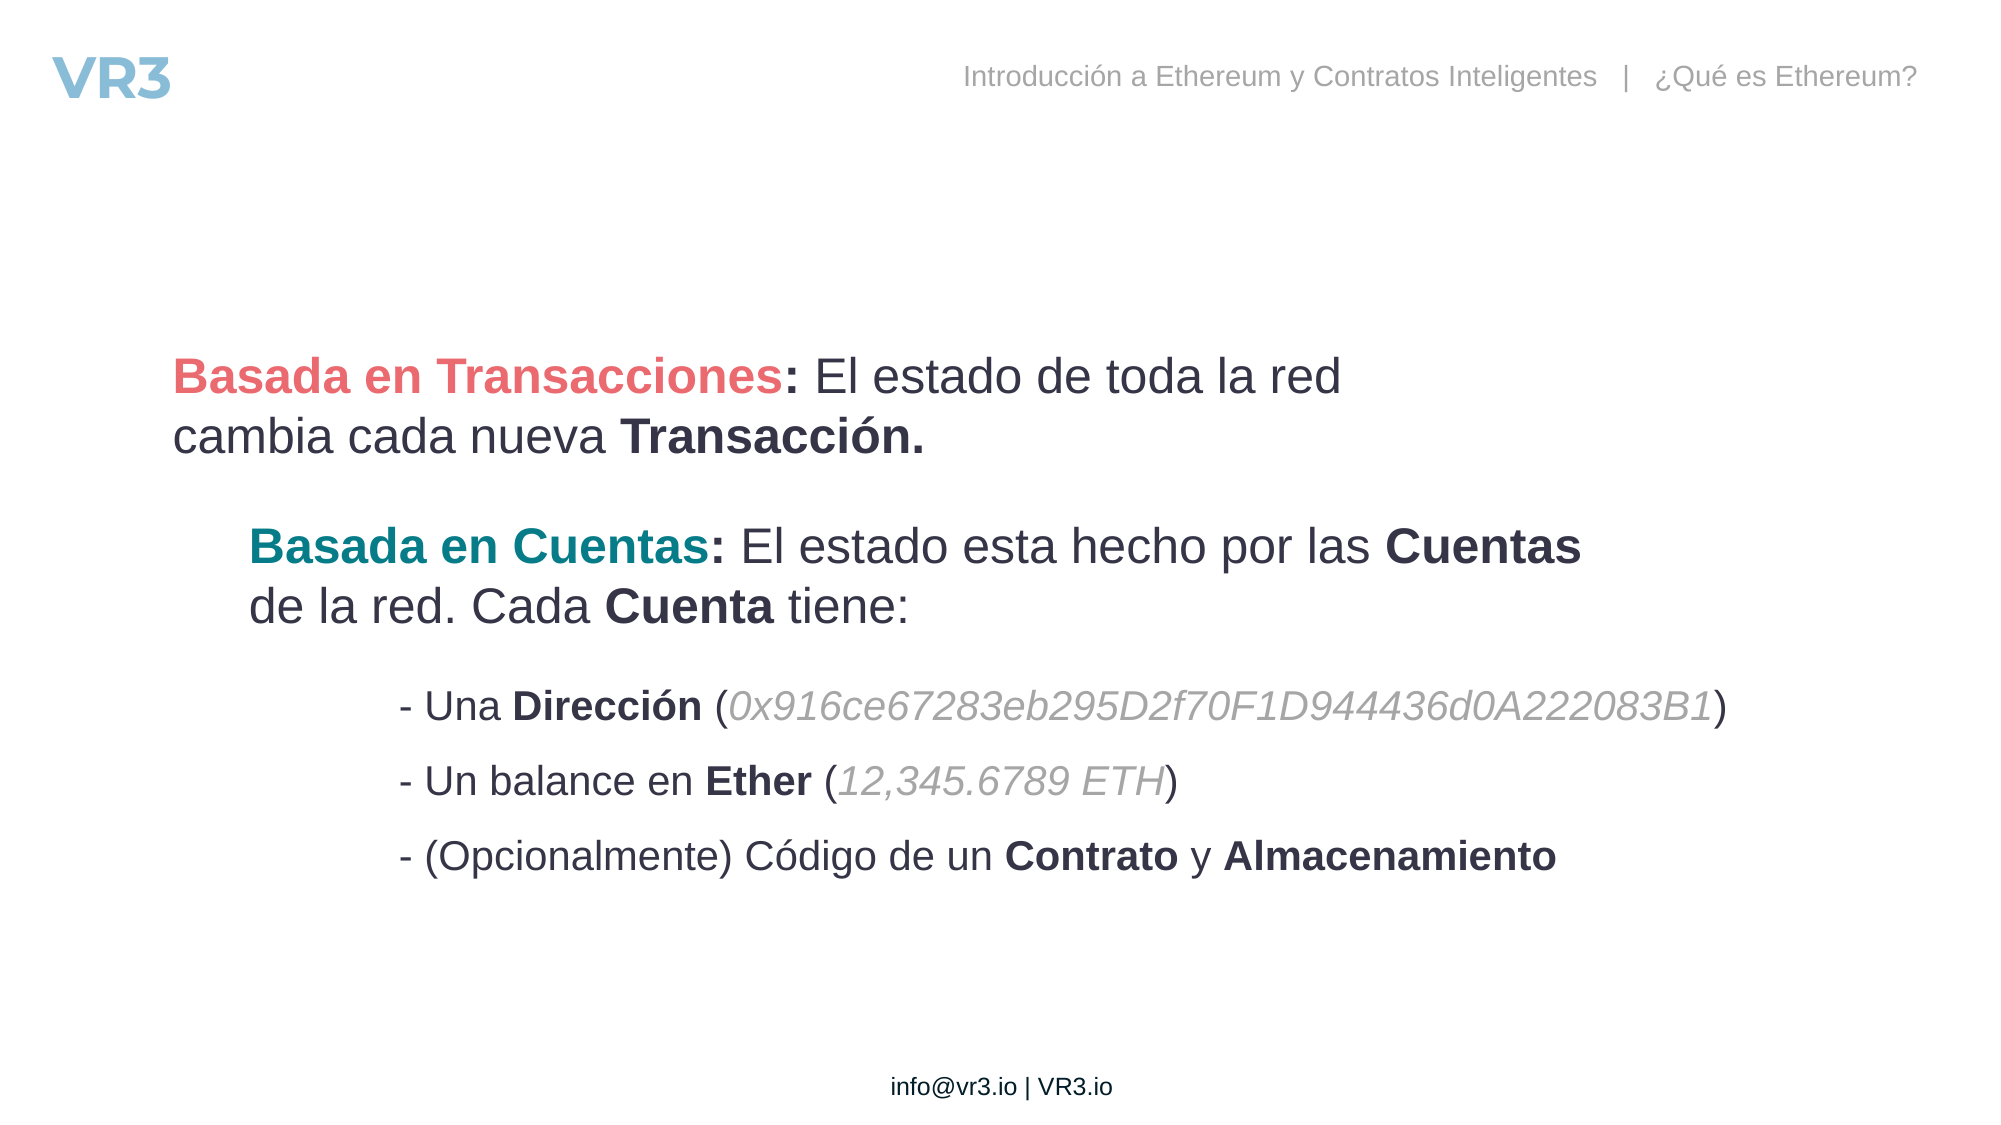

Introducción a Ethereum y Contratos Inteligentes   |   ¿Qué es Ethereum?

Basada en Transacciones: El estado de toda la red
cambia cada nueva Transacción.

Basada en Cuentas: El estado esta hecho por las Cuentas
de la red. Cada Cuenta tiene:

 	- Una Dirección (0x916ce67283eb295D2f70F1D944436d0A222083B1)
  	- Un balance en Ether (12,345.6789 ETH)
	- (Opcionalmente) Código de un Contrato y Almacenamiento